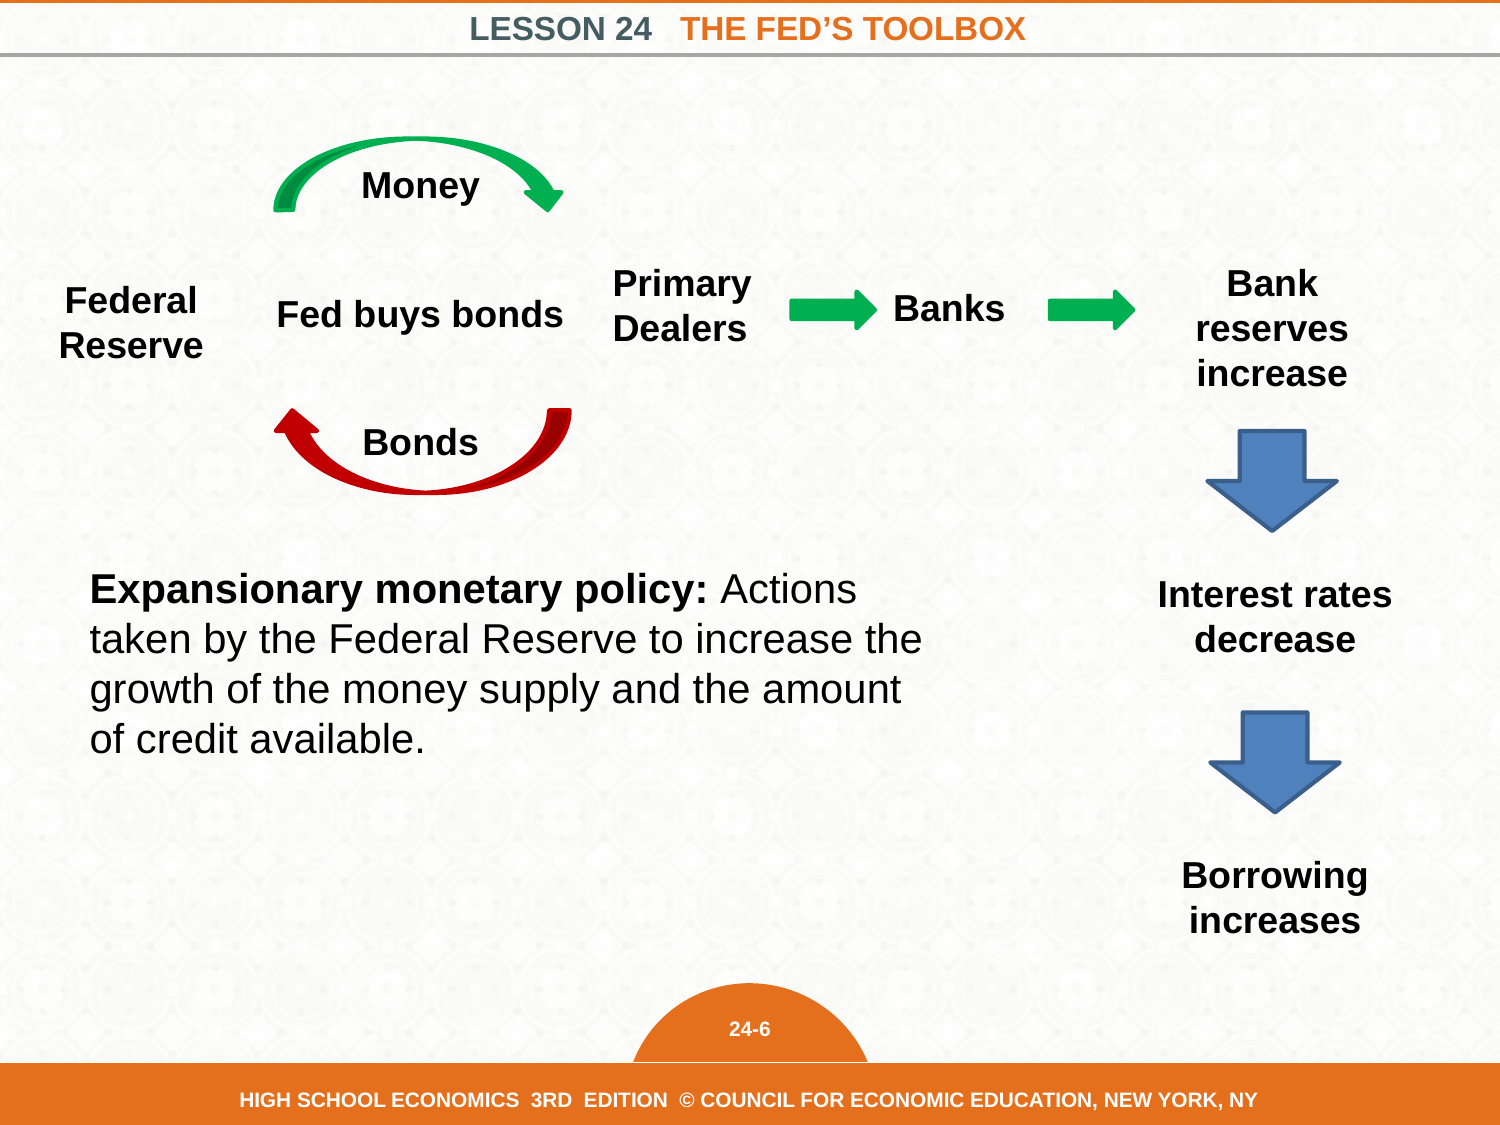

Money
Fed buys bonds

Bonds
Primary
Dealers
Bank reserves
increase
Federal Reserve
Banks

Interest rates
decrease

Borrowing
increases
Expansionary monetary policy: Actions taken by the Federal Reserve to increase the growth of the money supply and the amount of credit available.